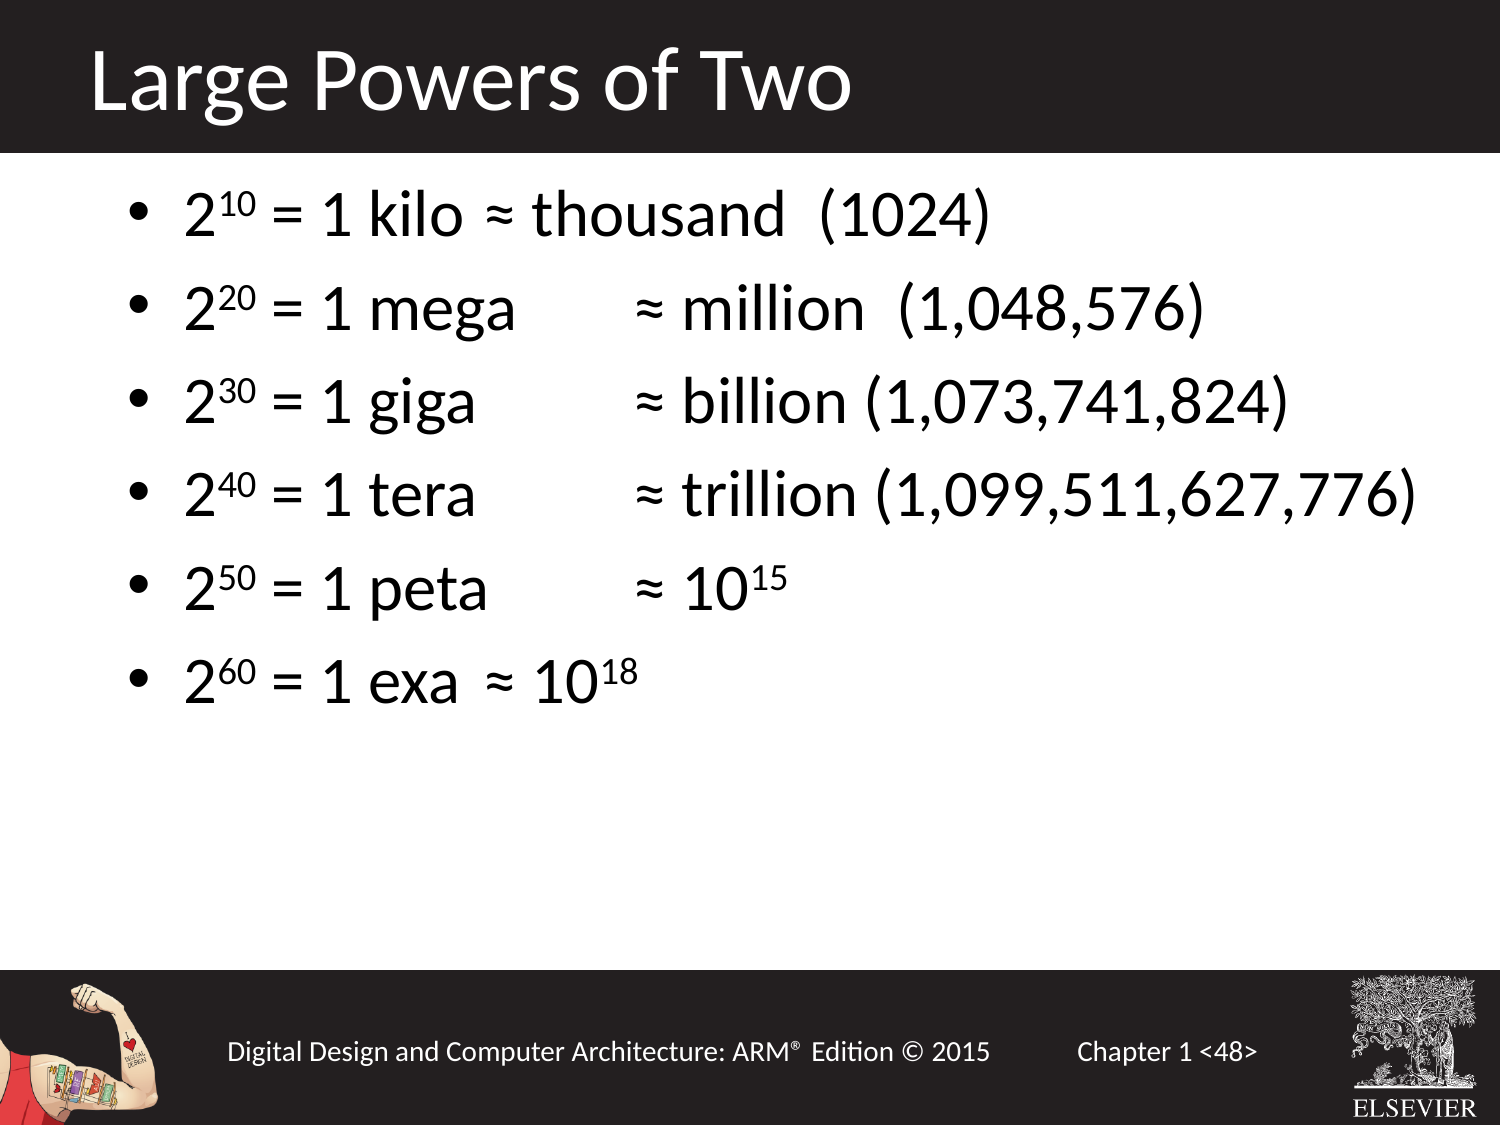

Large Powers of Two
210 = 1 kilo 	≈ thousand  (1024)
220 = 1 mega 	≈ million  (1,048,576)
230 = 1 giga 	≈ billion (1,073,741,824)
240 = 1 tera 	≈ trillion (1,099,511,627,776)
250 = 1 peta 	≈ 1015
260 = 1 exa 	≈ 1018